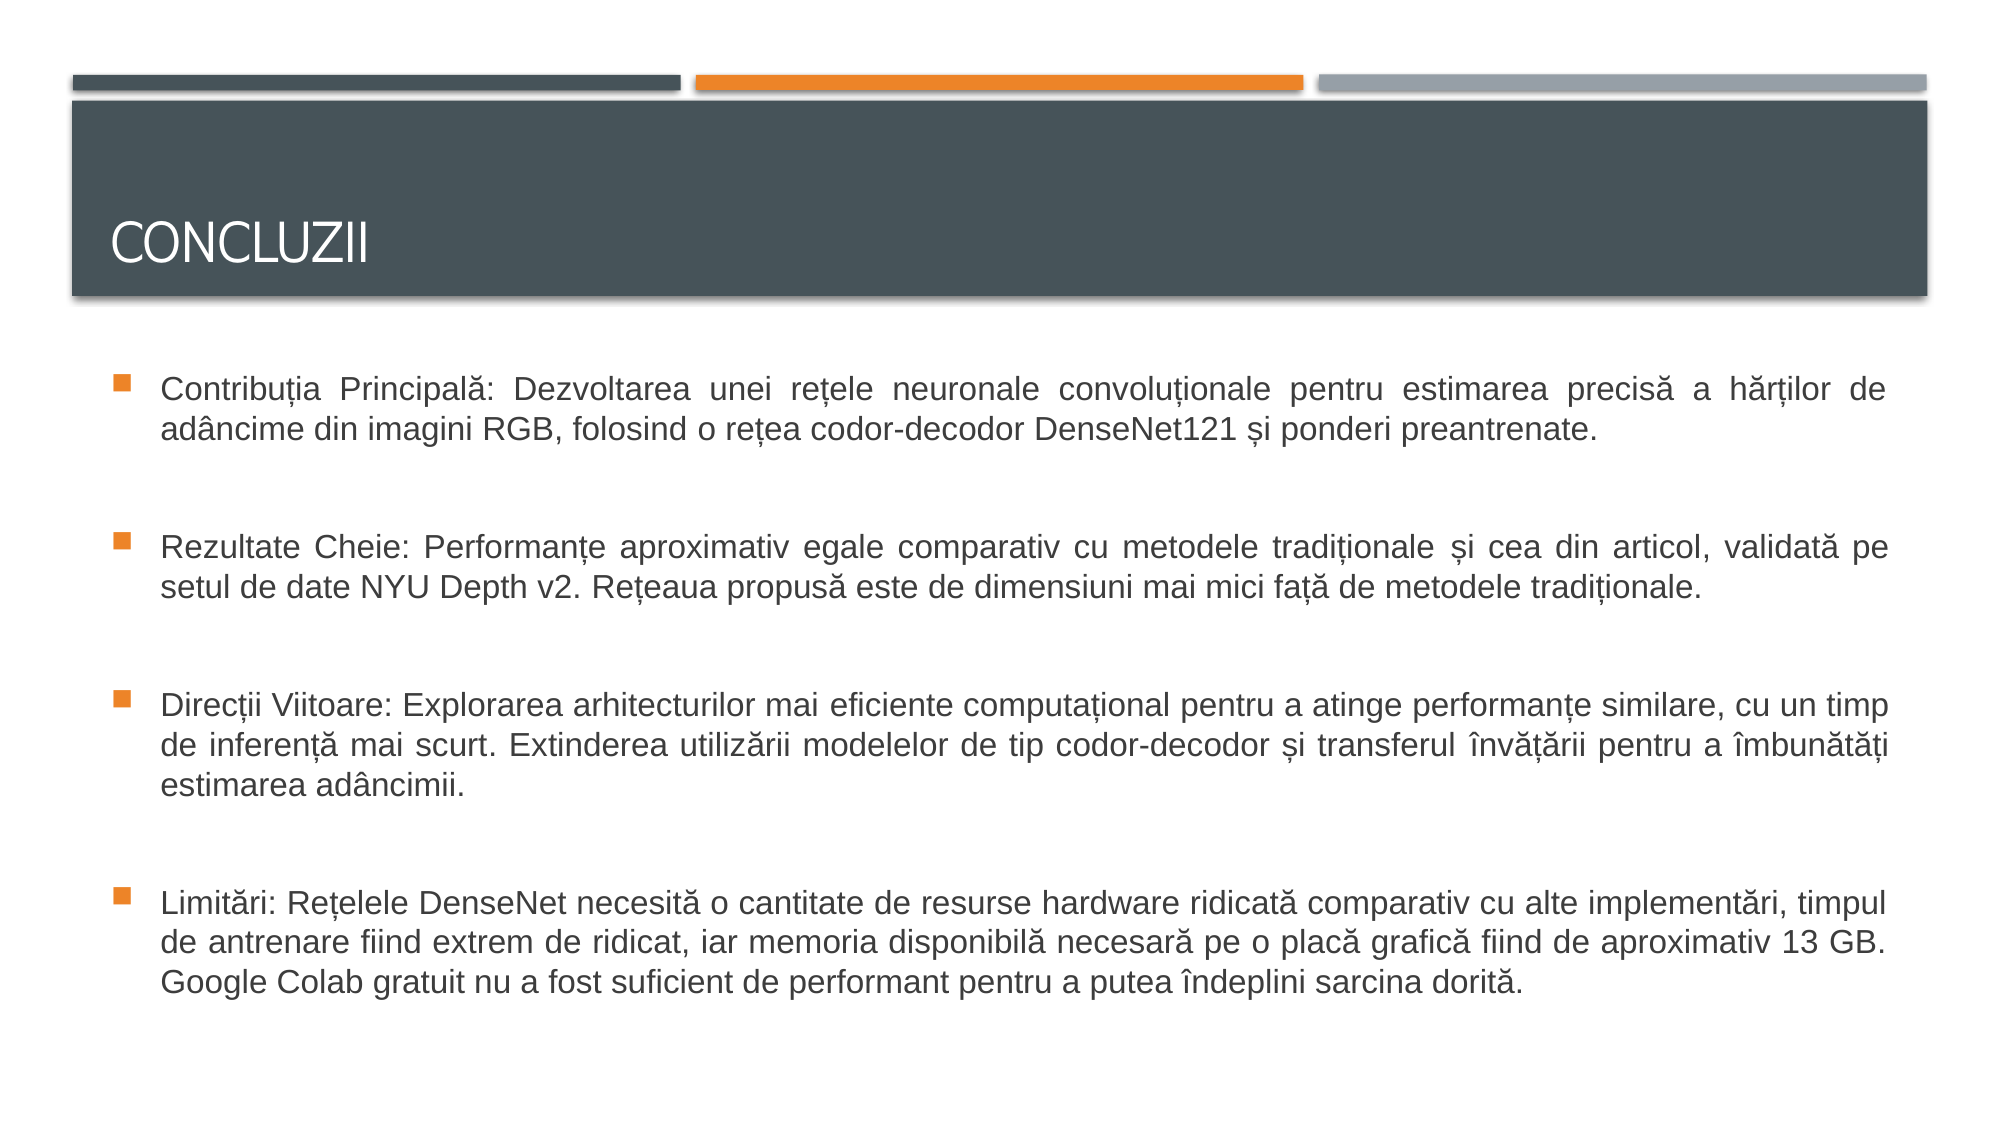

# Concluzii
Contribuția Principală: Dezvoltarea unei rețele neuronale convoluționale pentru estimarea precisă a hărților de adâncime din imagini RGB, folosind o rețea codor-decodor DenseNet121 și ponderi preantrenate.

Rezultate Cheie: Performanțe aproximativ egale comparativ cu metodele tradiționale și cea din articol, validată pe setul de date NYU Depth v2. Rețeaua propusă este de dimensiuni mai mici față de metodele tradiționale.

Direcții Viitoare: Explorarea arhitecturilor mai eficiente computațional pentru a atinge performanțe similare, cu un timp de inferență mai scurt. Extinderea utilizării modelelor de tip codor-decodor și transferul învățării pentru a îmbunătăți estimarea adâncimii.

Limitări: Rețelele DenseNet necesită o cantitate de resurse hardware ridicată comparativ cu alte implementări, timpul de antrenare fiind extrem de ridicat, iar memoria disponibilă necesară pe o placă grafică fiind de aproximativ 13 GB. Google Colab gratuit nu a fost suficient de performant pentru a putea îndeplini sarcina dorită.